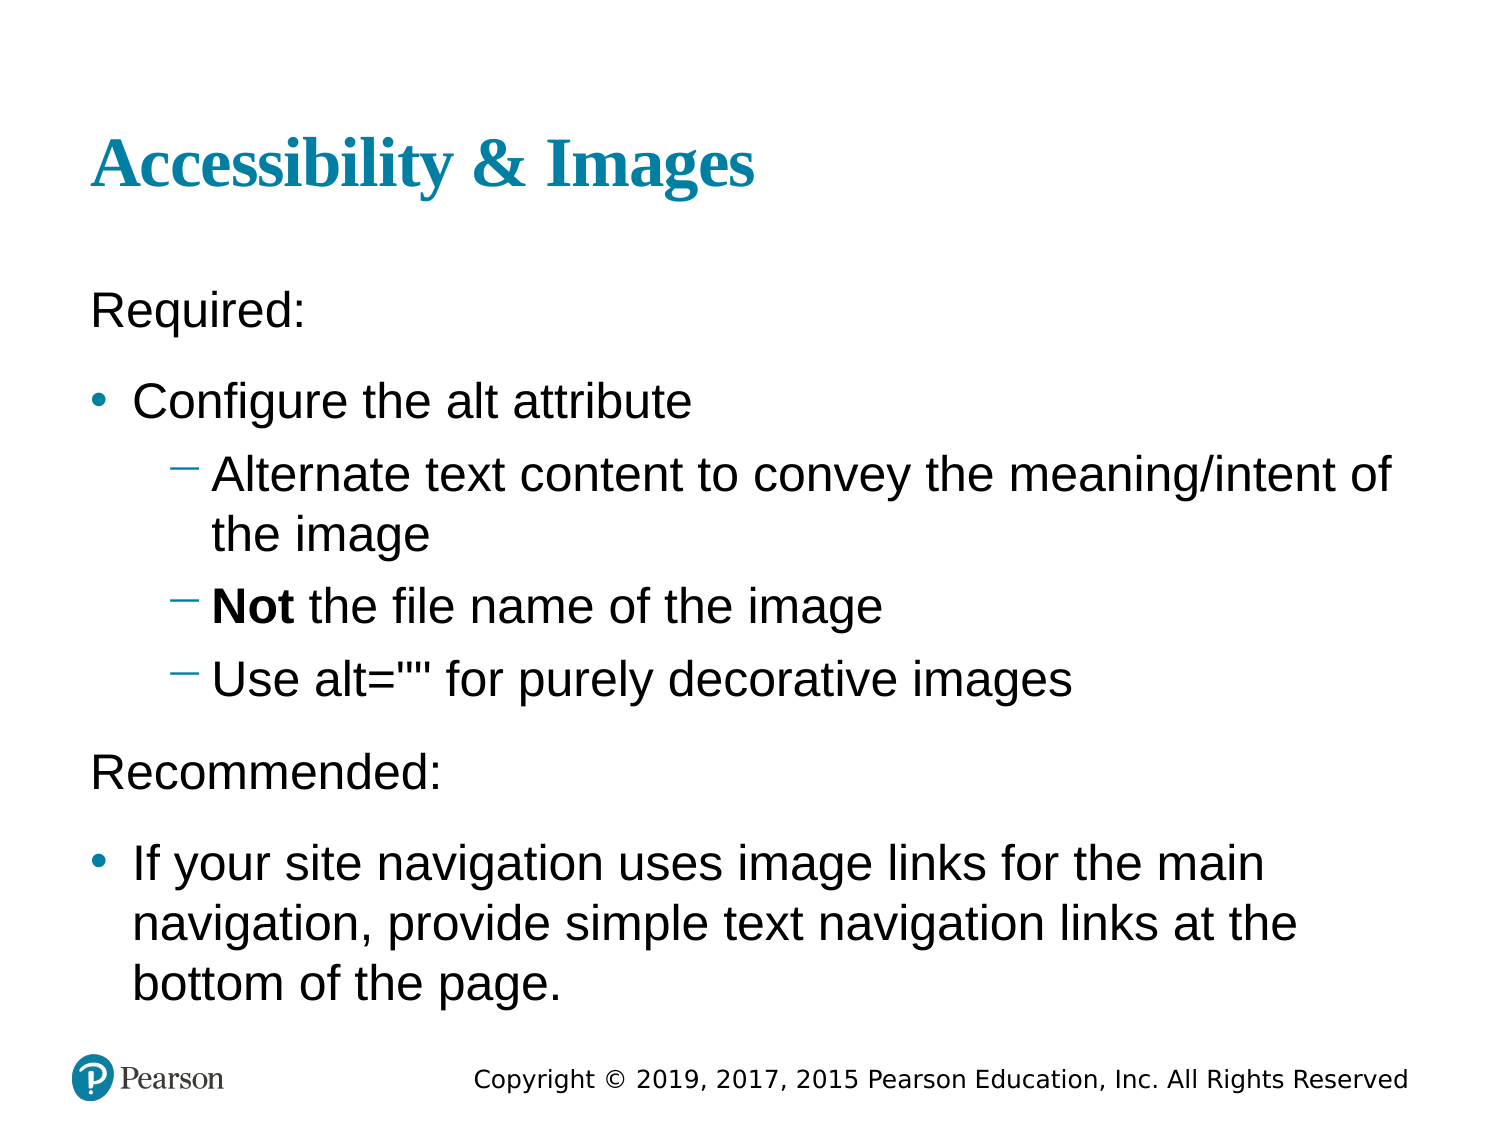

# Accessibility & Images
Required:
Configure the alt attribute
Alternate text content to convey the meaning/intent of the image
Not the file name of the image
Use alt="" for purely decorative images
Recommended:
If your site navigation uses image links for the main navigation, provide simple text navigation links at the bottom of the page.